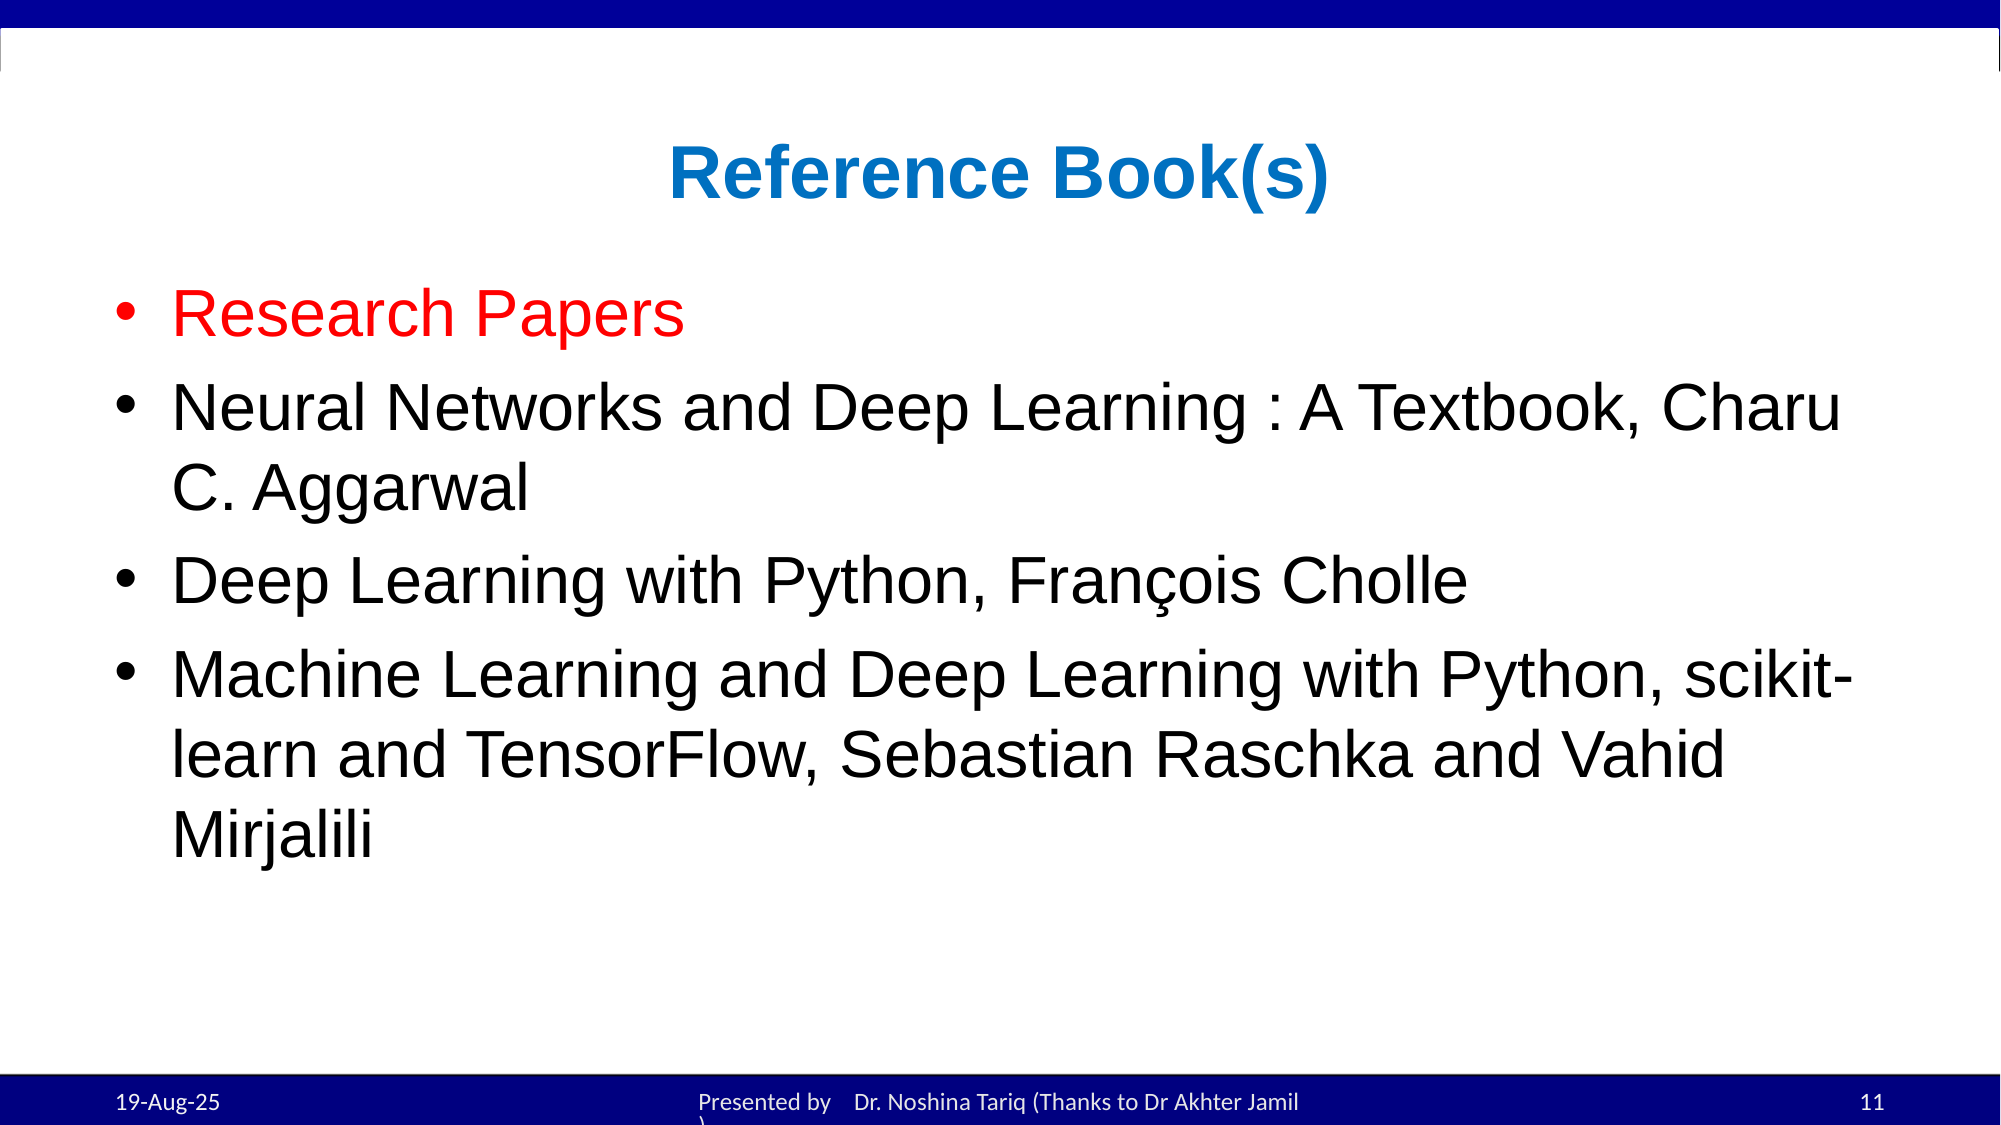

# Reference Book(s)
Research Papers
Neural Networks and Deep Learning : A Textbook, Charu C. Aggarwal
Deep Learning with Python, François Cholle
Machine Learning and Deep Learning with Python, scikit-learn and TensorFlow, Sebastian Raschka and Vahid Mirjalili

19-Aug-25
Presented by    Dr. Noshina Tariq (Thanks to Dr Akhter Jamil)
11